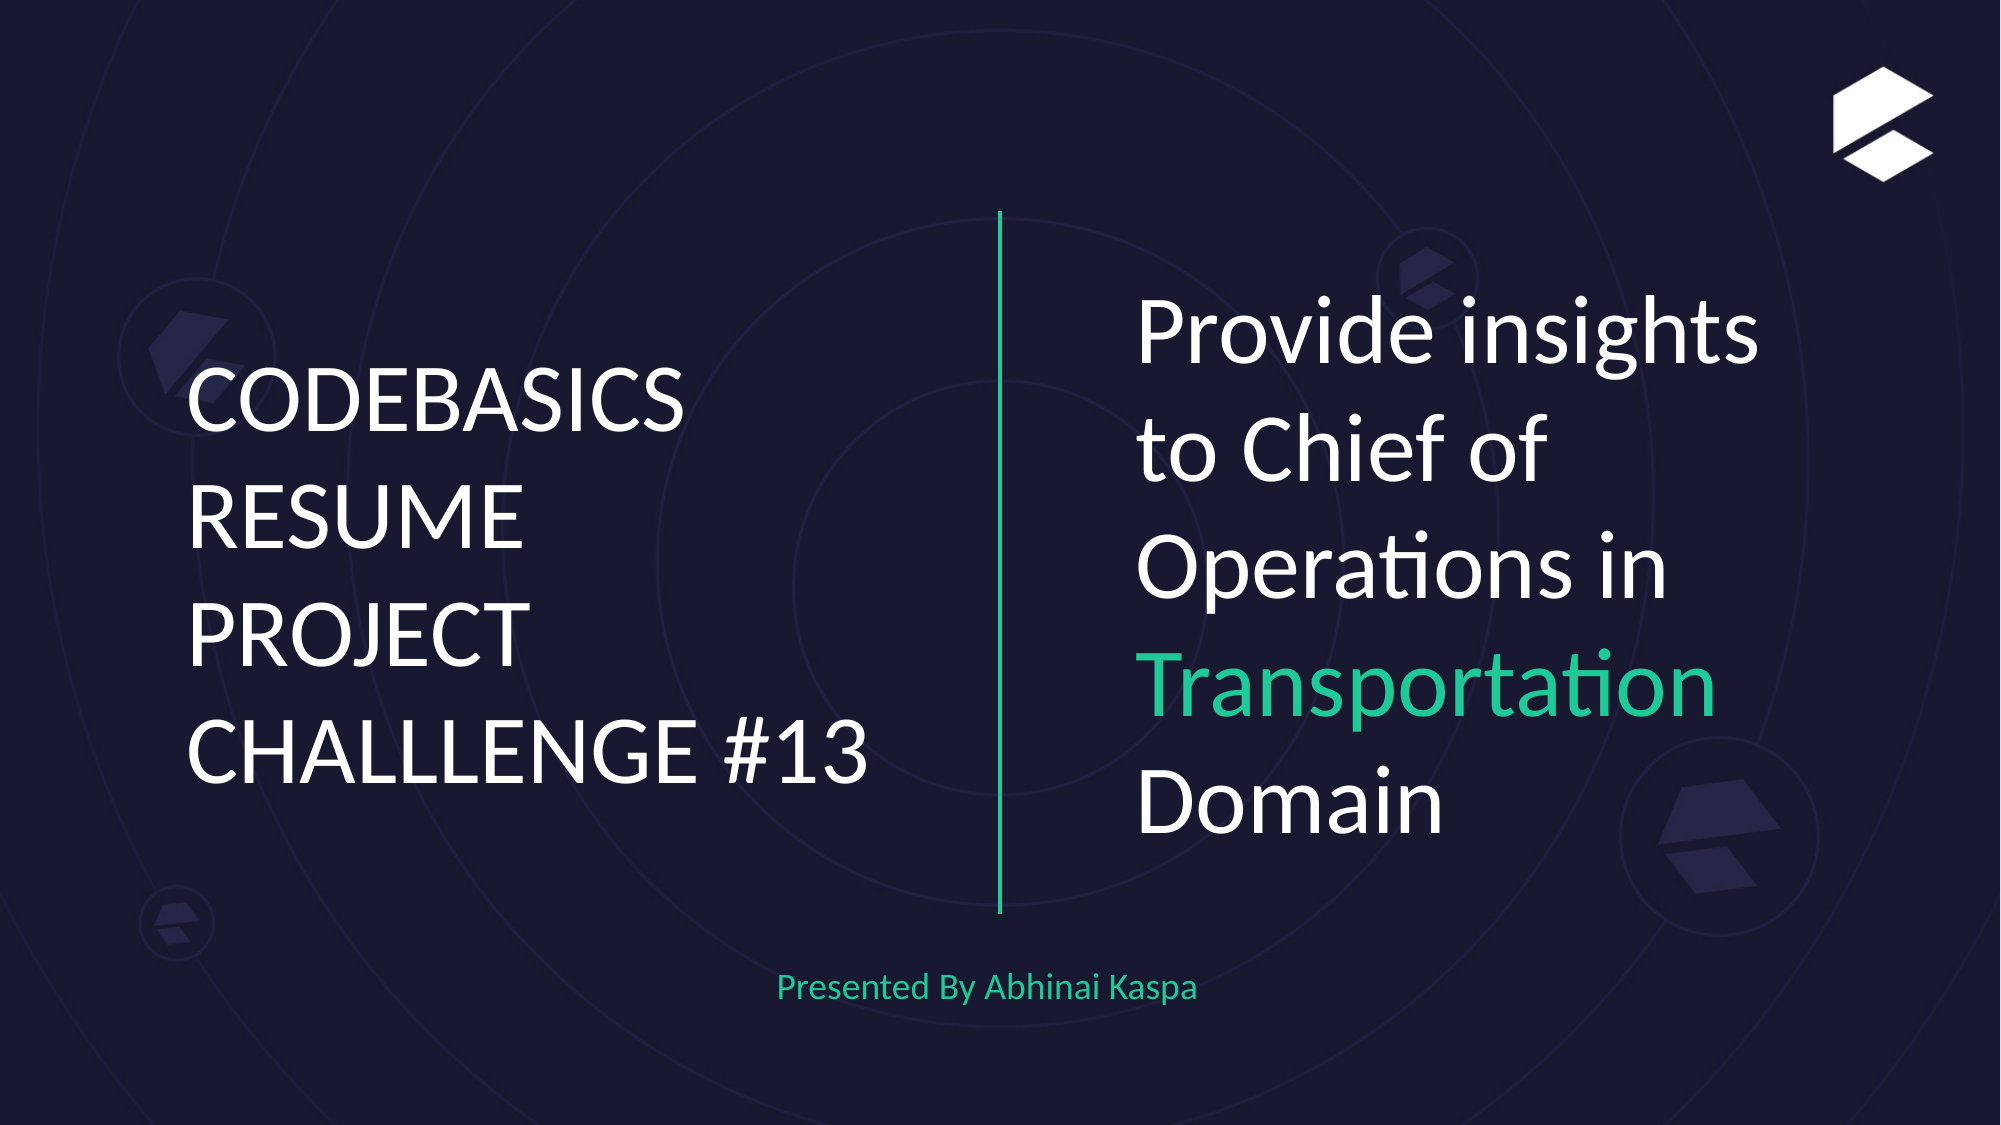

Provide insights to Chief of Operations in Transportation Domain
CODEBASICS RESUME PROJECT CHALLLENGE #13

Presented By Abhinai Kaspa